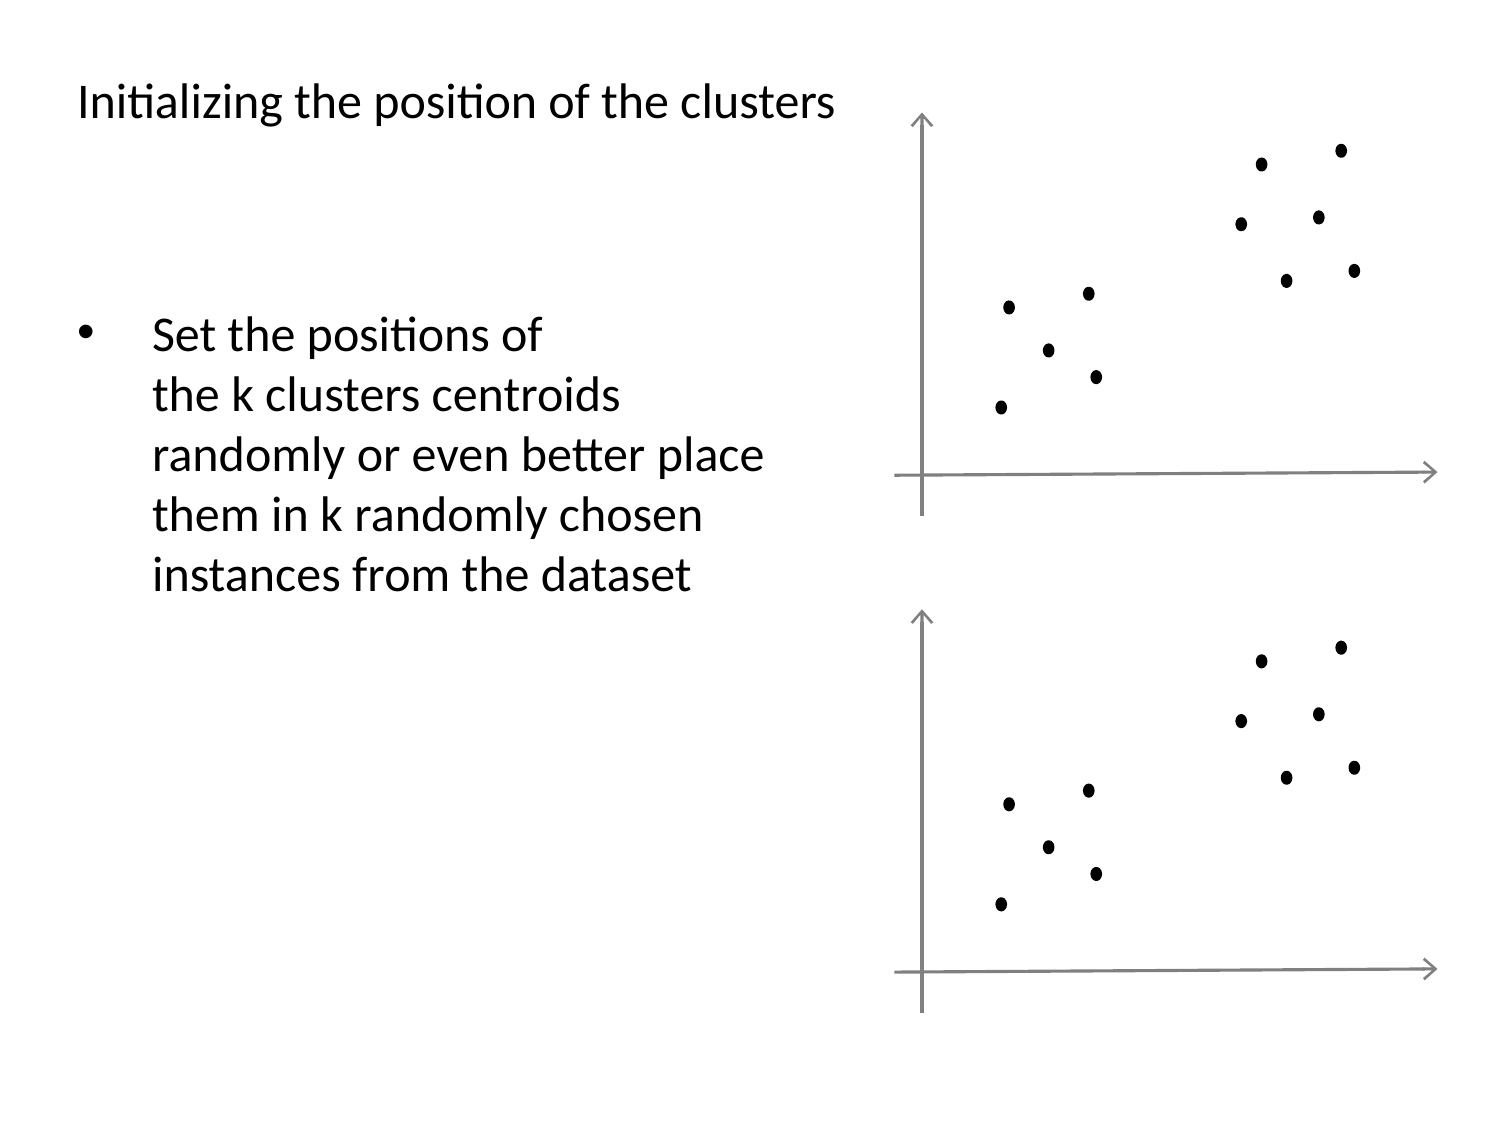

Initializing the position of the clusters

Set the positions of the k clusters centroids randomly or even better place them in k randomly chosen instances from the dataset